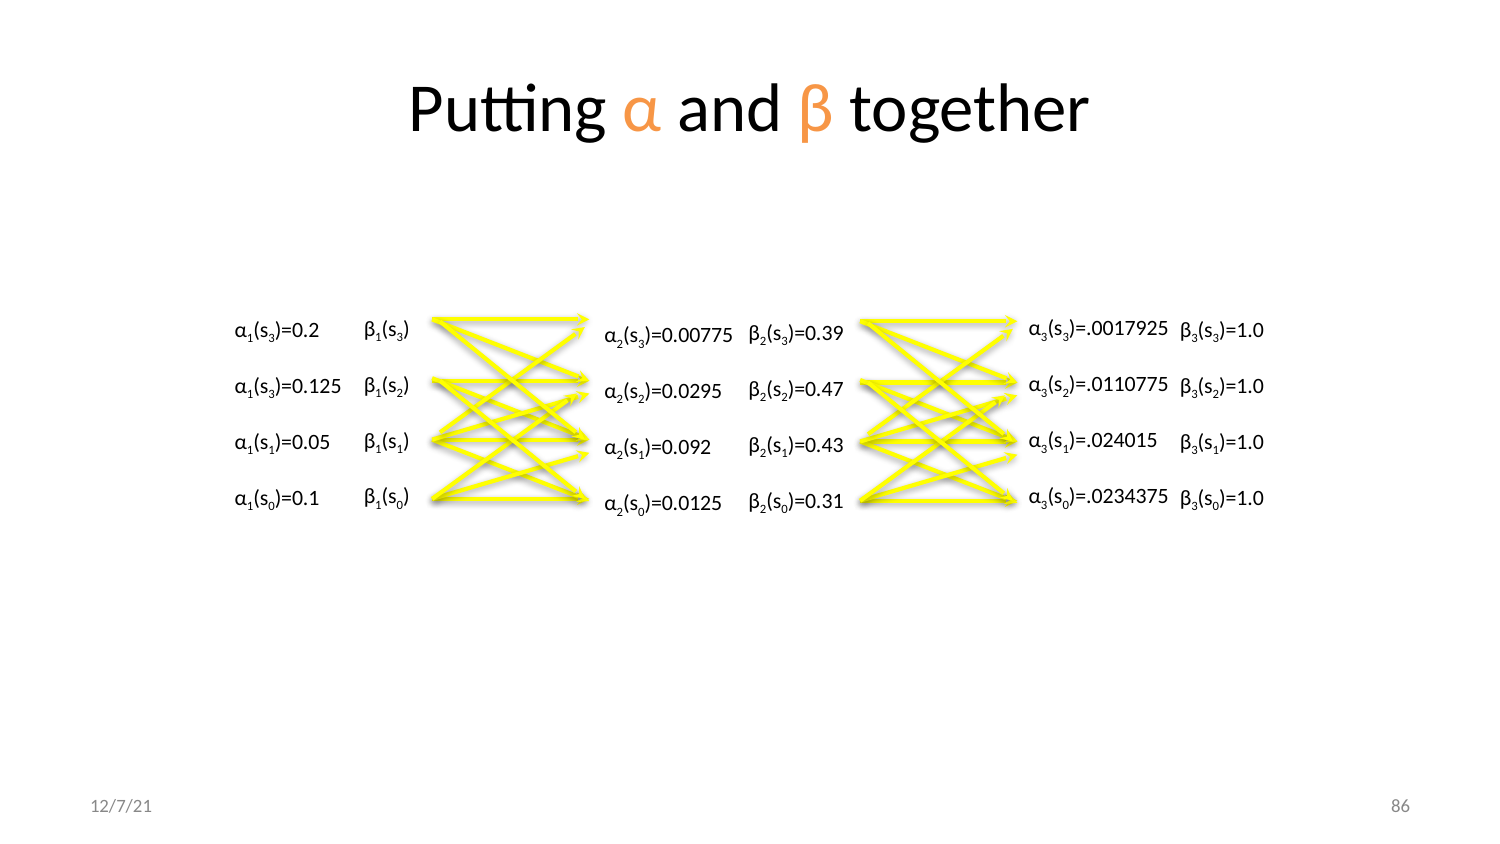

# Putting α and β together
α3(s3)=.0017925

α3(s2)=.0110775

α3(s1)=.024015

α3(s0)=.0234375
β1(s3)

β1(s2)

β1(s1)

β1(s0)
α1(s3)=0.2

α1(s3)=0.125

α1(s1)=0.05

α1(s0)=0.1
β3(s3)=1.0

β3(s2)=1.0

β3(s1)=1.0

β3(s0)=1.0
β2(s3)=0.39

β2(s2)=0.47

β2(s1)=0.43

β2(s0)=0.31
α2(s3)=0.00775

α2(s2)=0.0295

α2(s1)=0.092

α2(s0)=0.0125
12/7/21
86